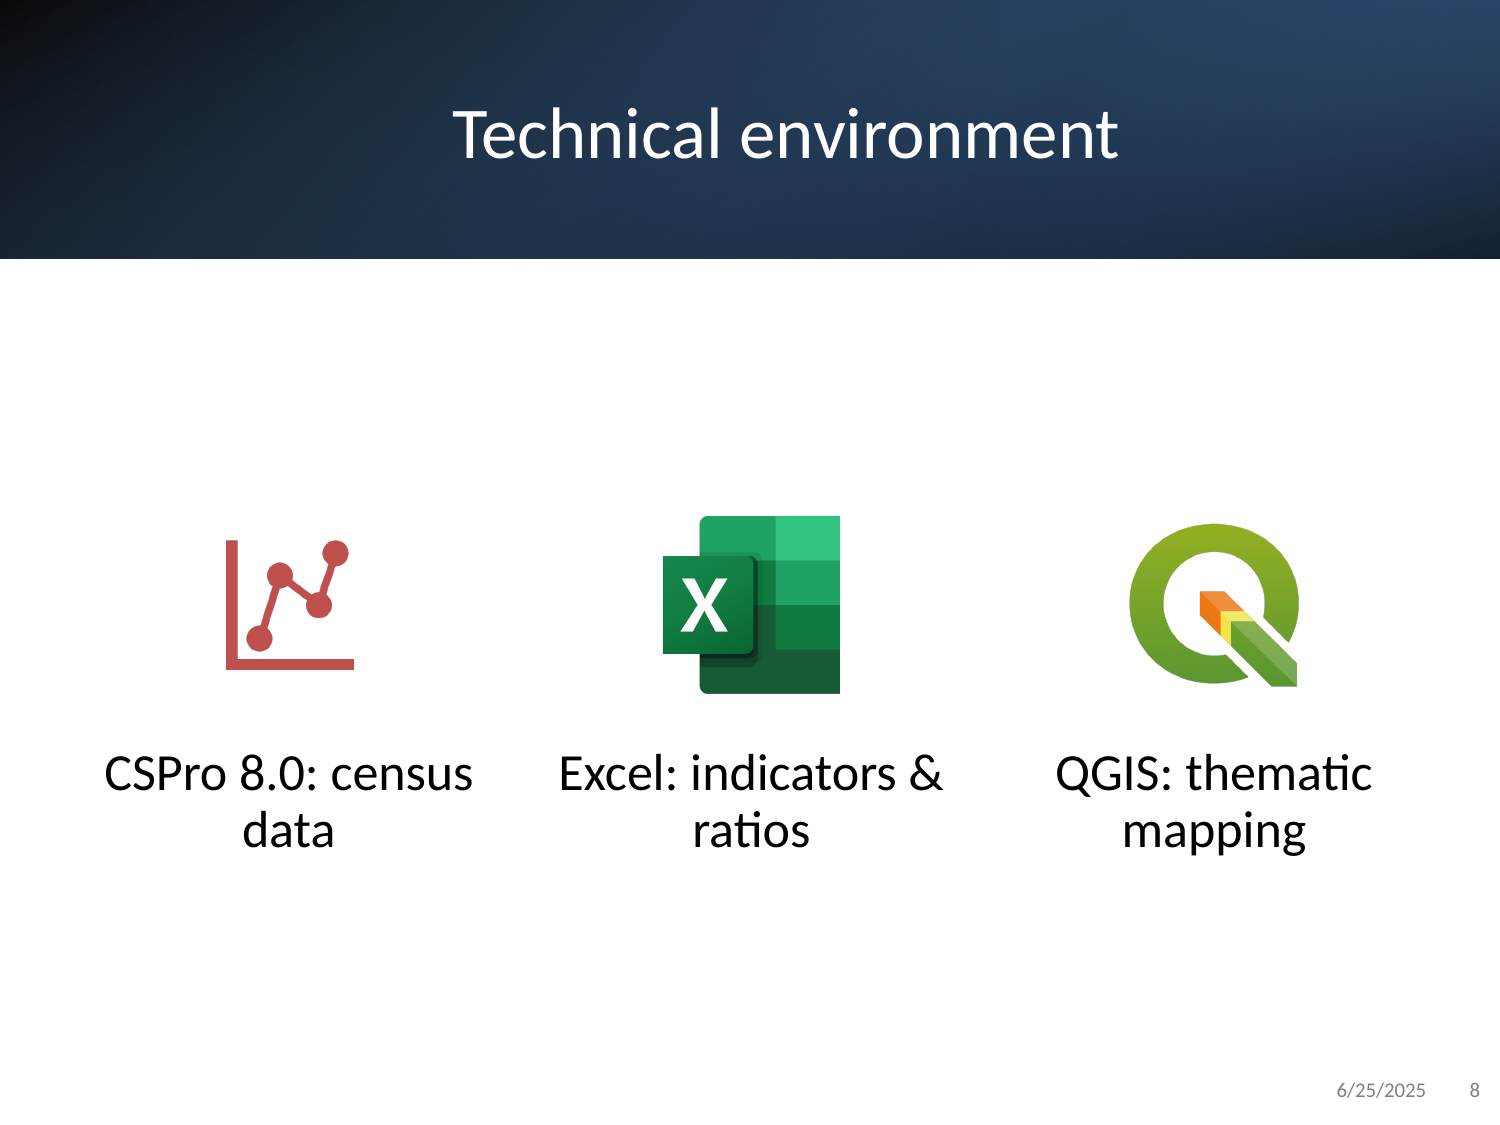

# Technical environment
CSPro 8.0: census data
Excel: indicators & ratios
QGIS: thematic mapping
6/25/2025
8